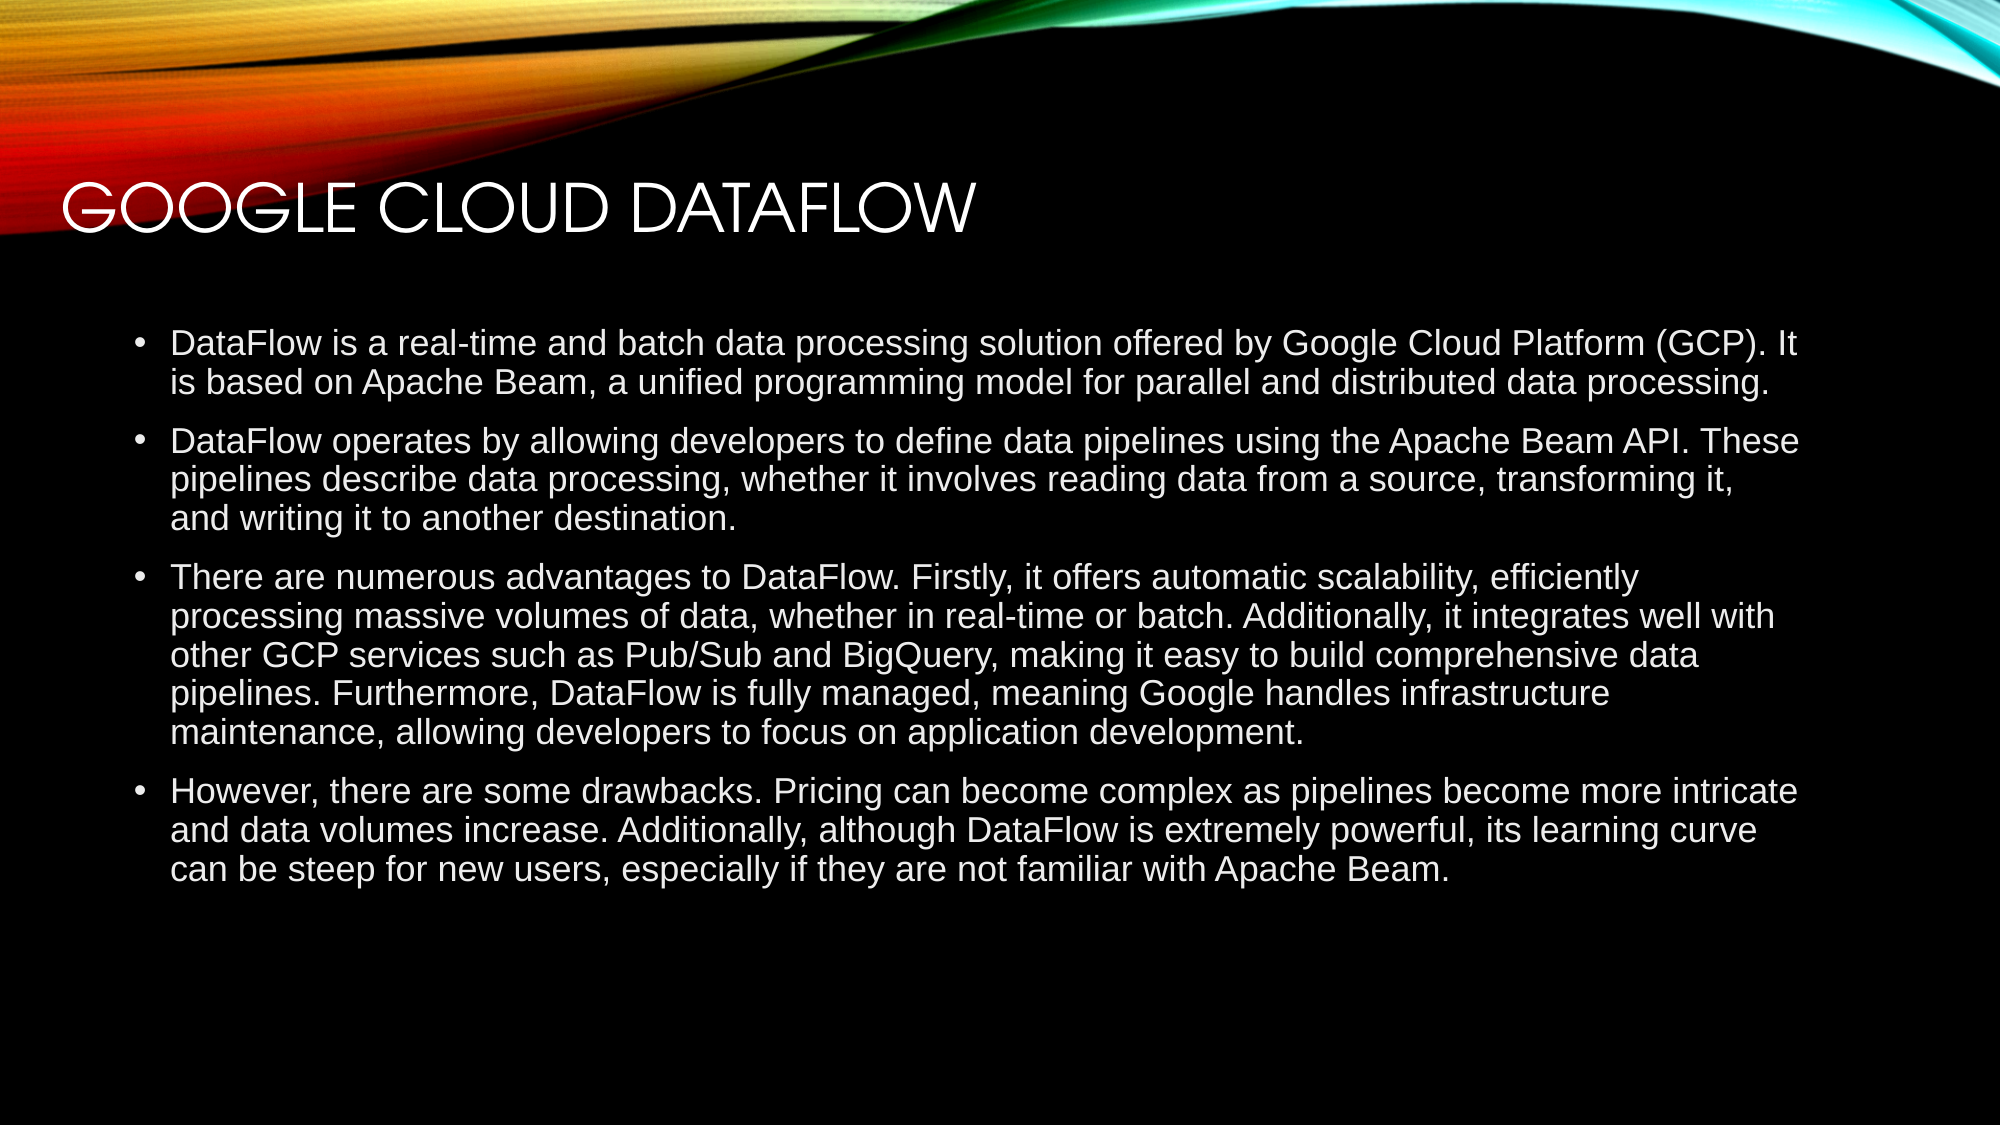

# GOOGLE CLOUD DATAFLOW

DataFlow is a real-time and batch data processing solution offered by Google Cloud Platform (GCP). It is based on Apache Beam, a unified programming model for parallel and distributed data processing.
DataFlow operates by allowing developers to define data pipelines using the Apache Beam API. These pipelines describe data processing, whether it involves reading data from a source, transforming it, and writing it to another destination.
There are numerous advantages to DataFlow. Firstly, it offers automatic scalability, efficiently processing massive volumes of data, whether in real-time or batch. Additionally, it integrates well with other GCP services such as Pub/Sub and BigQuery, making it easy to build comprehensive data pipelines. Furthermore, DataFlow is fully managed, meaning Google handles infrastructure maintenance, allowing developers to focus on application development.
However, there are some drawbacks. Pricing can become complex as pipelines become more intricate and data volumes increase. Additionally, although DataFlow is extremely powerful, its learning curve can be steep for new users, especially if they are not familiar with Apache Beam.